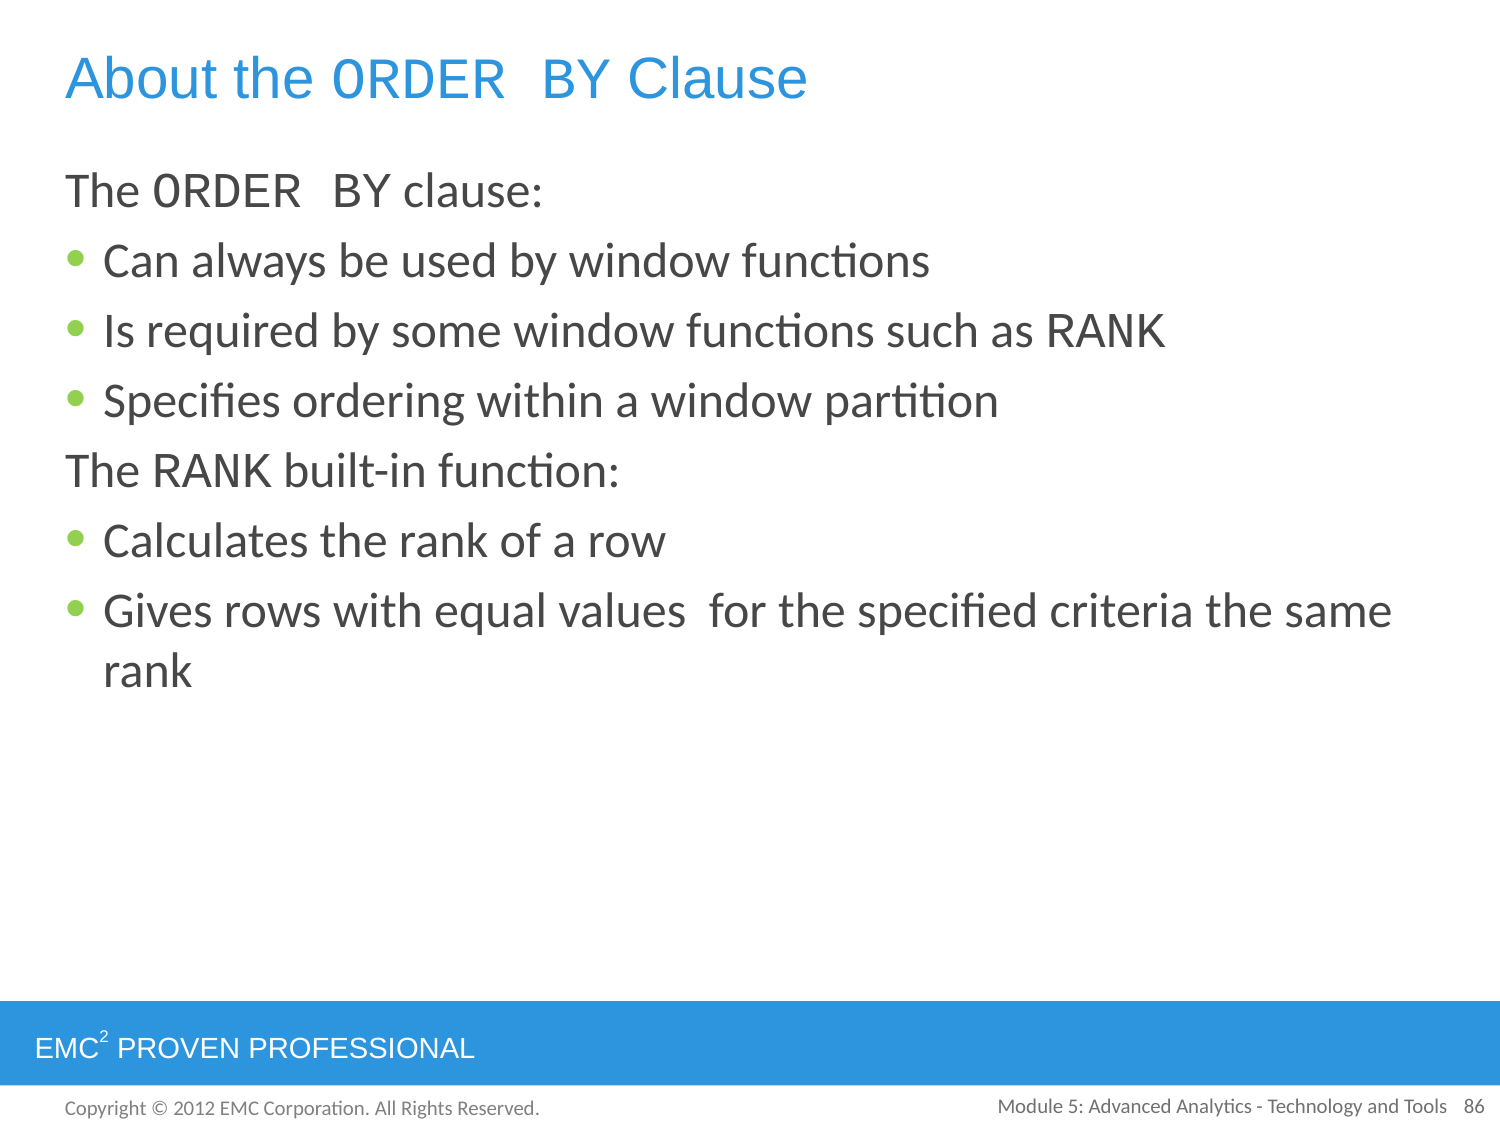

# About the ORDER BY Clause
The ORDER BY clause:
Can always be used by window functions
Is required by some window functions such as RANK
Specifies ordering within a window partition
The RANK built-in function:
Calculates the rank of a row
Gives rows with equal values  for the specified criteria the same rank

Module 5: Advanced Analytics - Technology and Tools
86